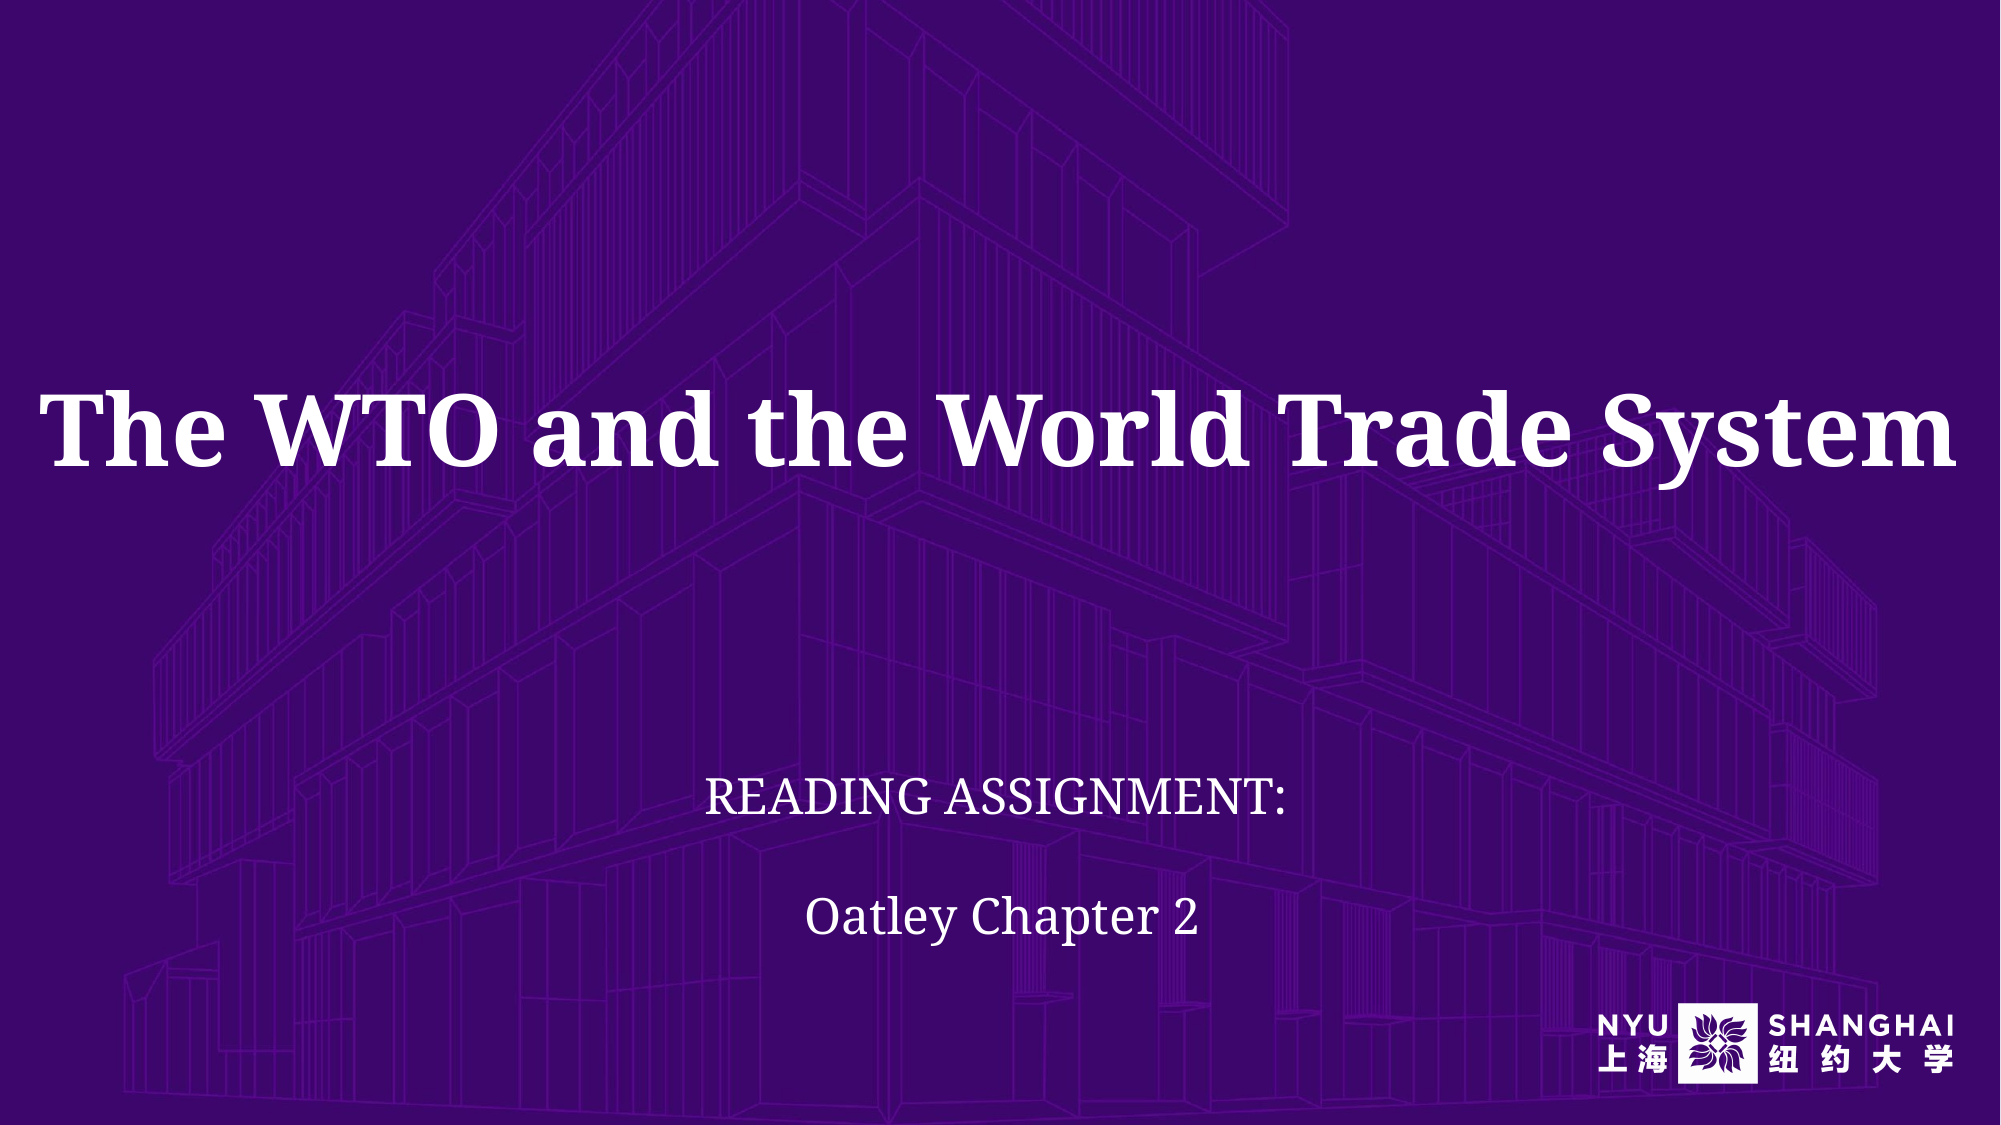

The WTO and the World Trade System
READING ASSIGNMENT:
Oatley Chapter 2